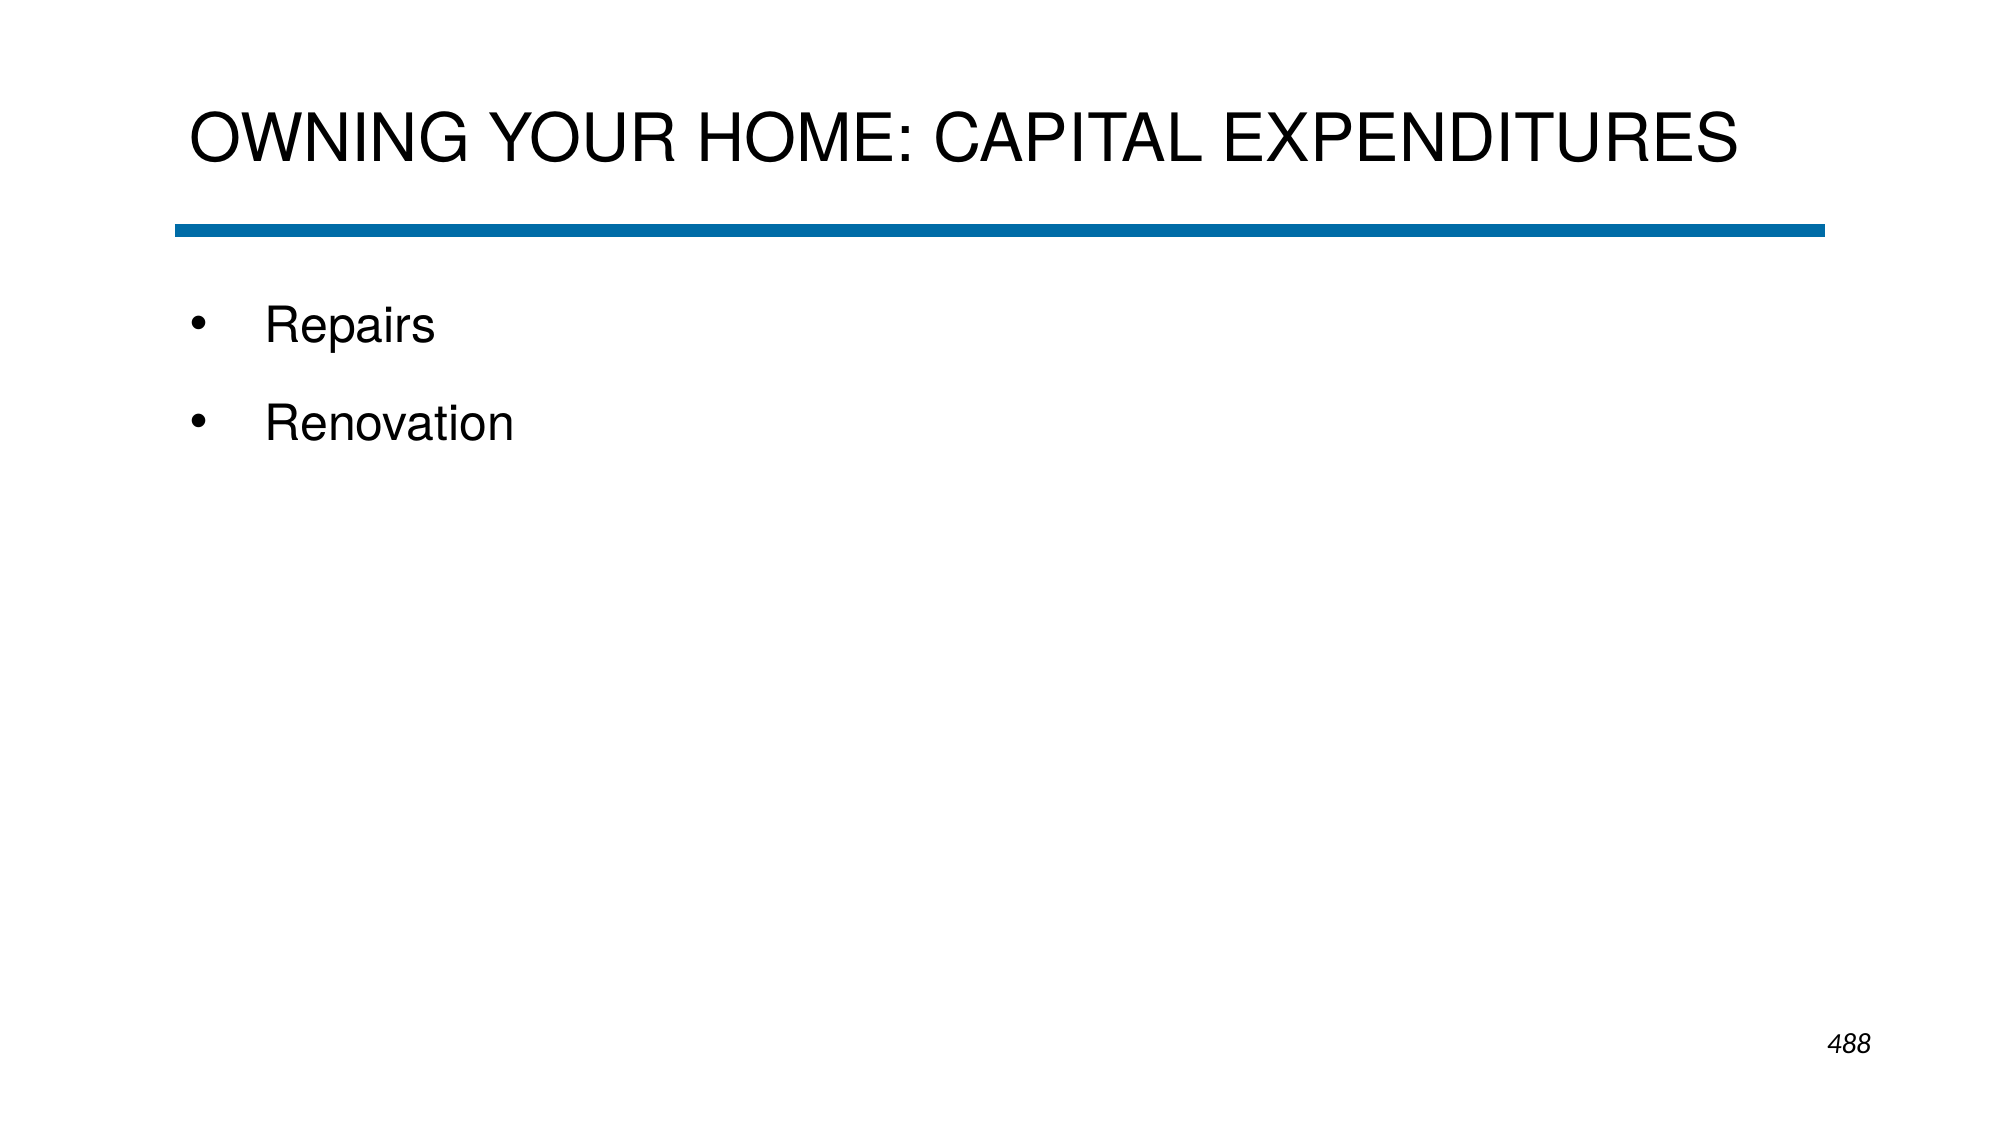

# Owning Your Home: Capital Expenditures
Repairs
Renovation

1-488